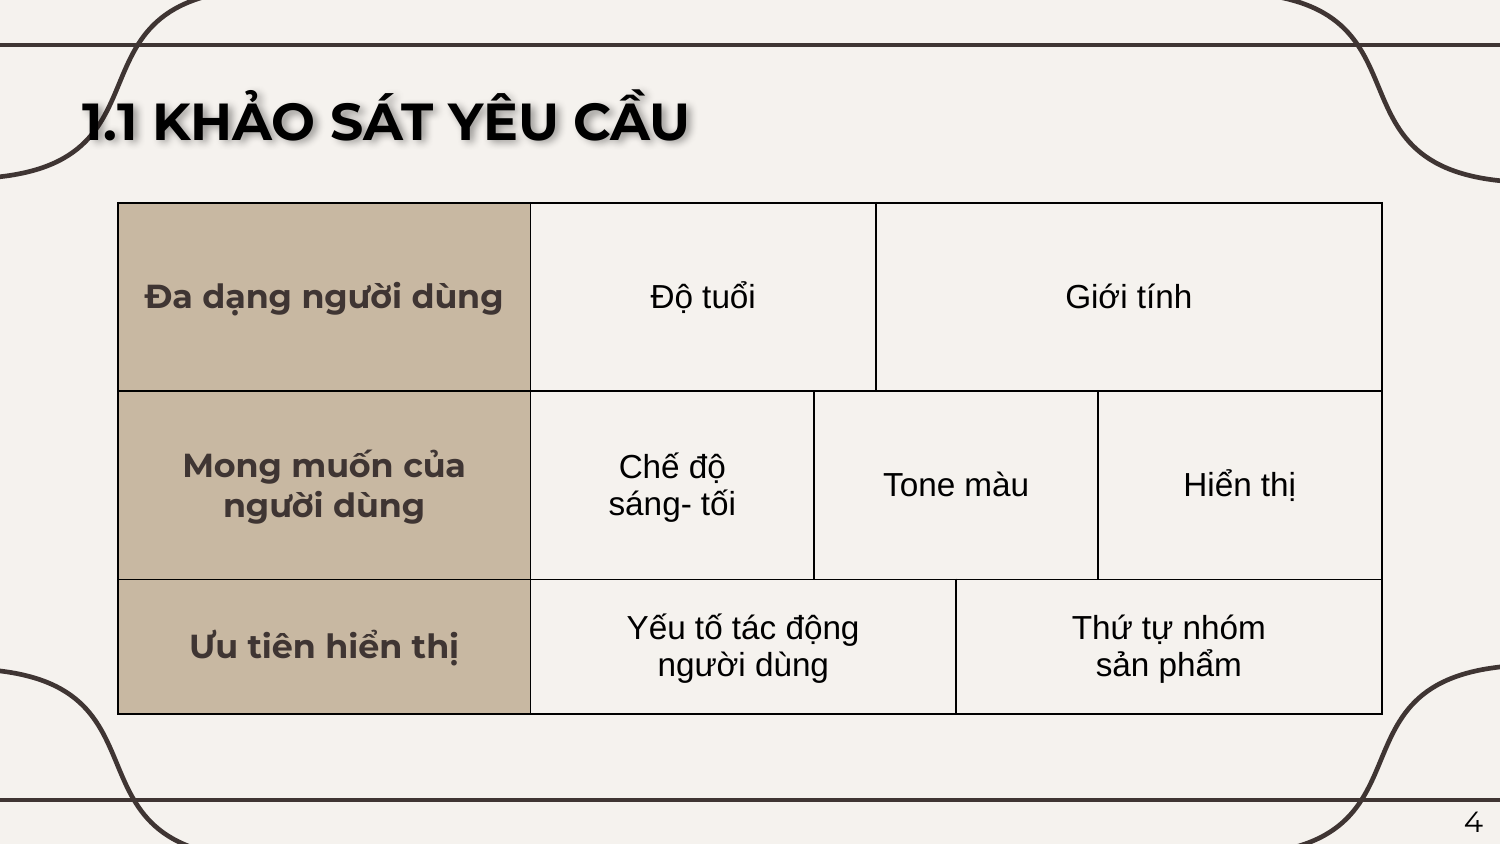

# 1.1 KHẢO SÁT YÊU CẦU
| Đa dạng người dùng | Độ tuổi |  | Giới tính |  |  |
| --- | --- | --- | --- | --- | --- |
| Mong muốn của người dùng | Chế độ sáng- tối | Tone màu | Tone màu |  | Hiển thị |
| Ưu tiên hiển thị | Yếu tố tác động người dùng |  |  | Thứ tự nhóm sản phẩm |  |
4